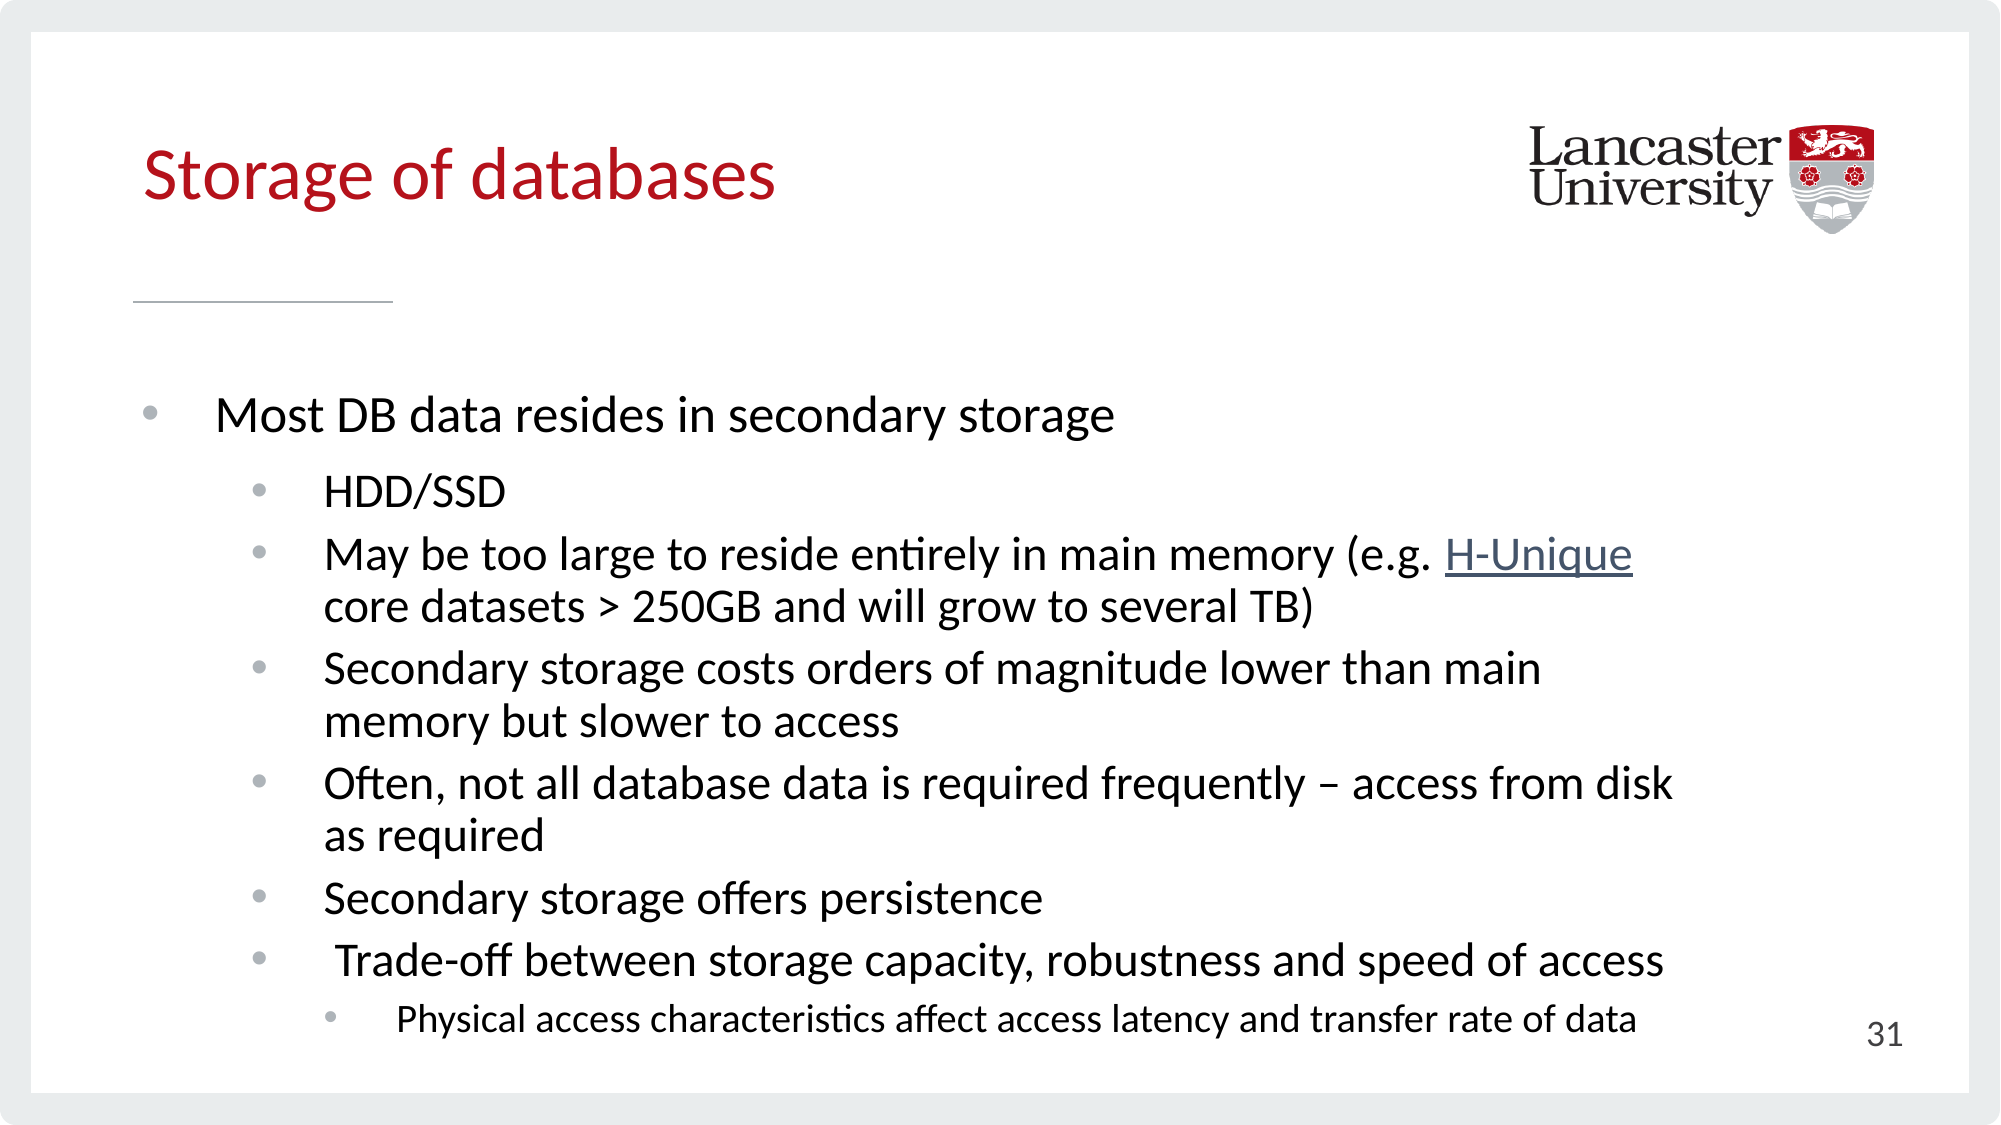

# Storage of databases
Most DB data resides in secondary storage
HDD/SSD
May be too large to reside entirely in main memory (e.g. H-Unique core datasets > 250GB and will grow to several TB)
Secondary storage costs orders of magnitude lower than main memory but slower to access
Often, not all database data is required frequently – access from disk as required
Secondary storage offers persistence
 Trade-off between storage capacity, robustness and speed of access
Physical access characteristics affect access latency and transfer rate of data

31